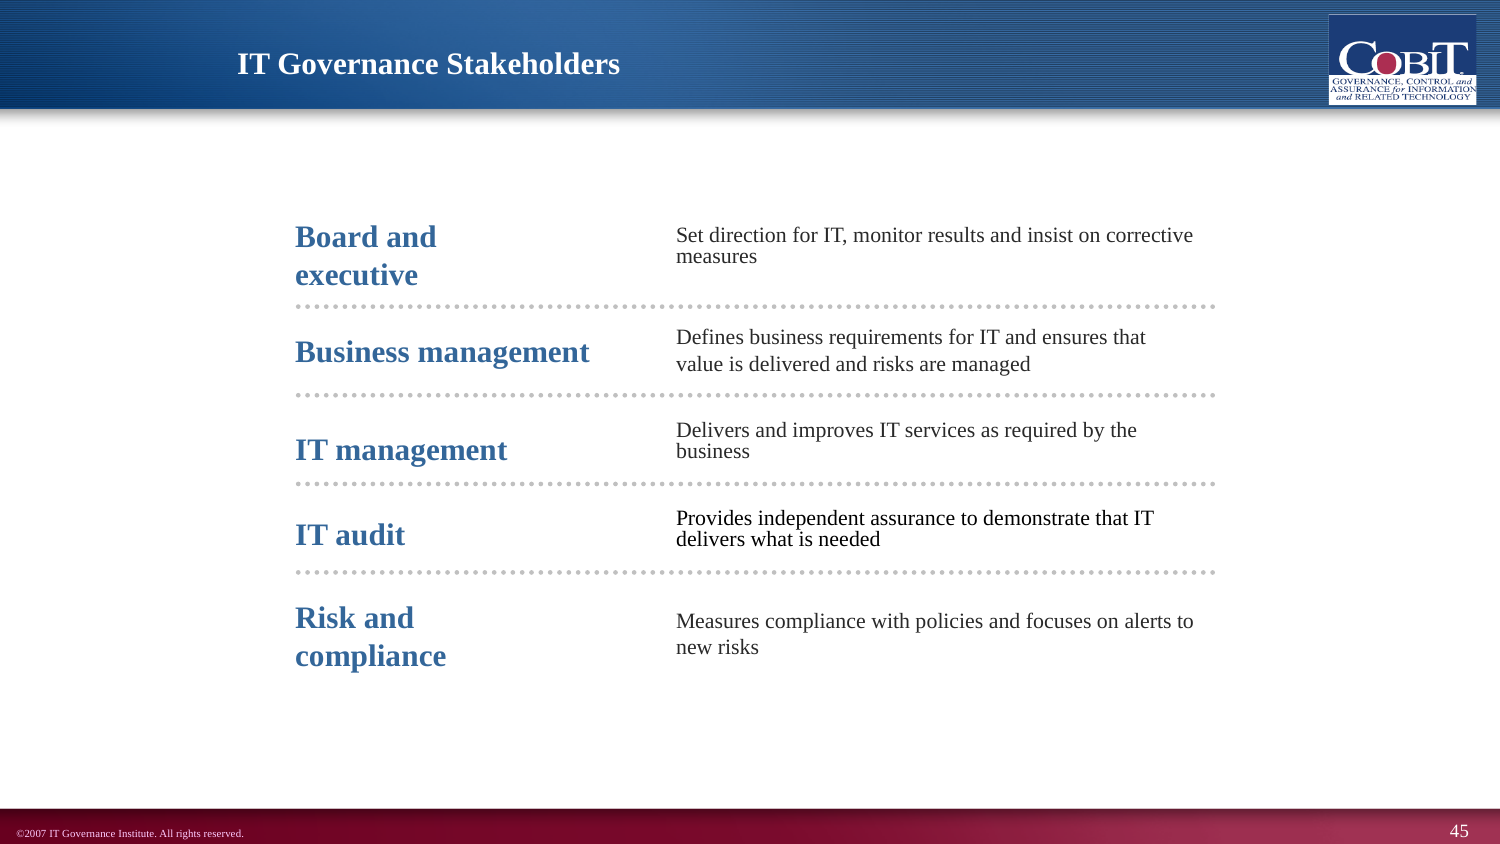

IT Governance Stakeholders
Board and
executive
Set direction for IT, monitor results and insist on corrective measures

Defines business requirements for IT and ensures that value is delivered and risks are managed
Business management

Delivers and improves IT services as required by the business
IT management

Provides independent assurance to demonstrate that IT delivers what is needed
IT audit

Risk and
compliance

Measures compliance with policies and focuses on alerts to new risks